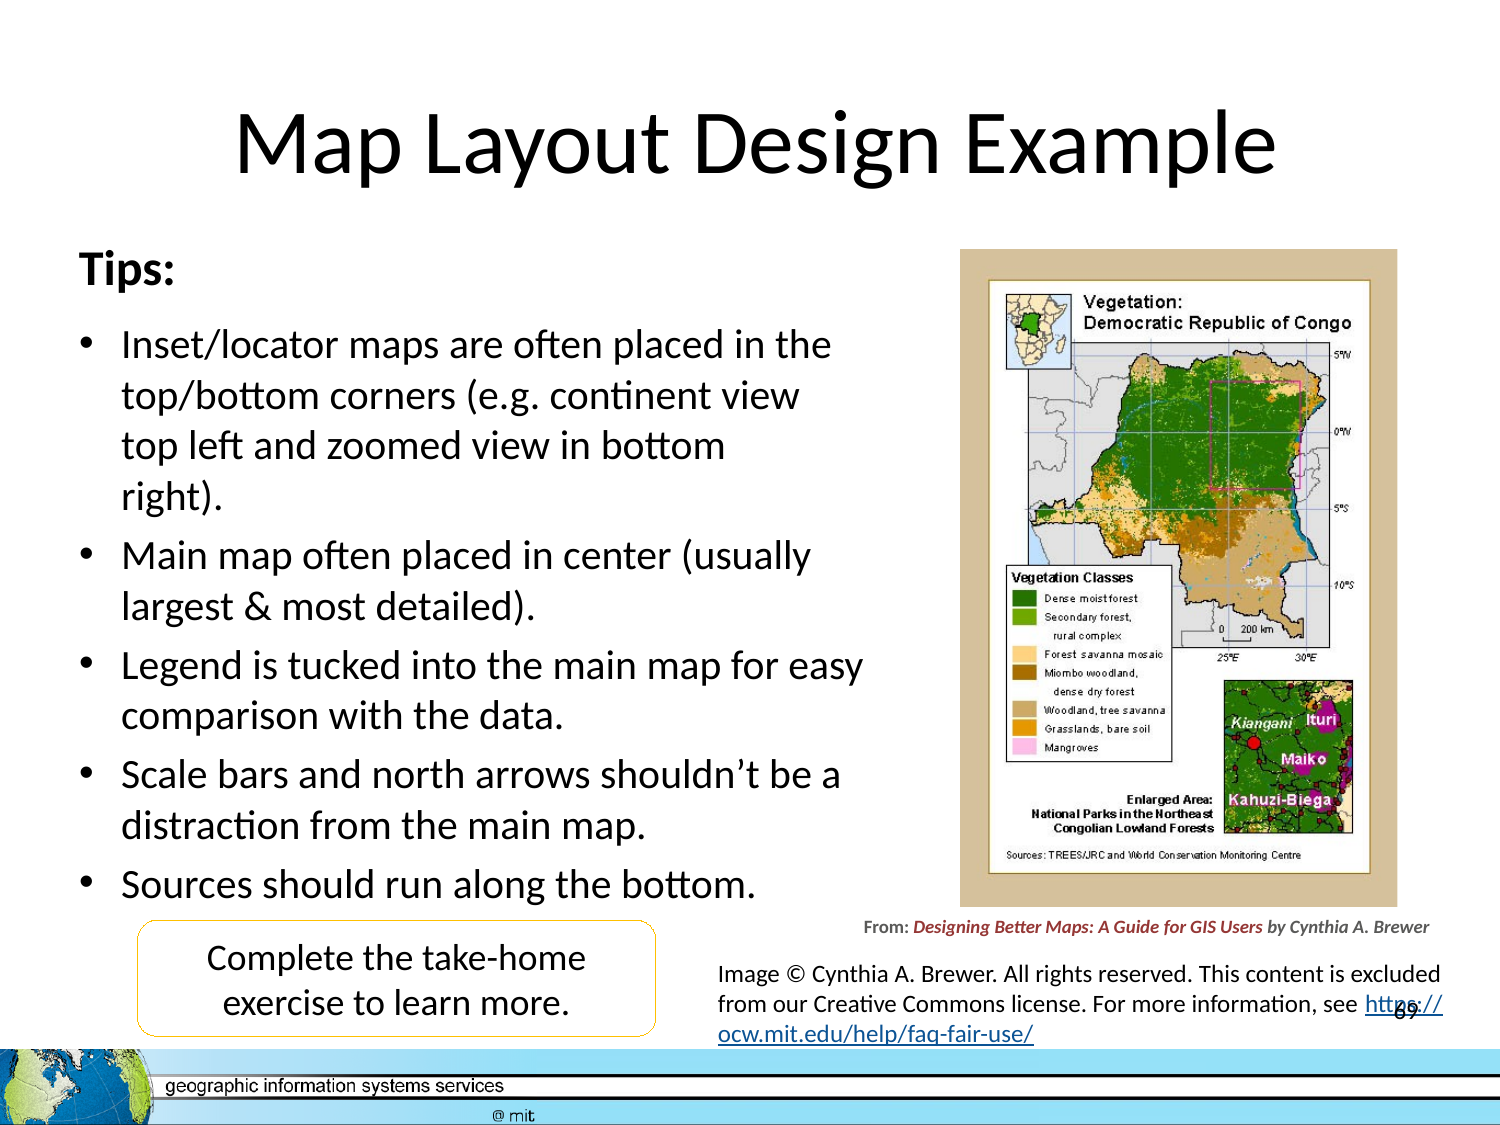

# Map Layout Design Example
Tips:
Inset/locator maps are often placed in the top/bottom corners (e.g. continent view top left and zoomed view in bottom right).
Main map often placed in center (usually largest & most detailed).
Legend is tucked into the main map for easy comparison with the data.
Scale bars and north arrows shouldn’t be a distraction from the main map.
Sources should run along the bottom.

From: Designing Better Maps: A Guide for GIS Users by Cynthia A. Brewer
Complete the take-home exercise to learn more.
Image © Cynthia A. Brewer. All rights reserved. This content is excluded from our Creative Commons license. For more information, see https://ocw.mit.edu/help/faq-fair-use/

69